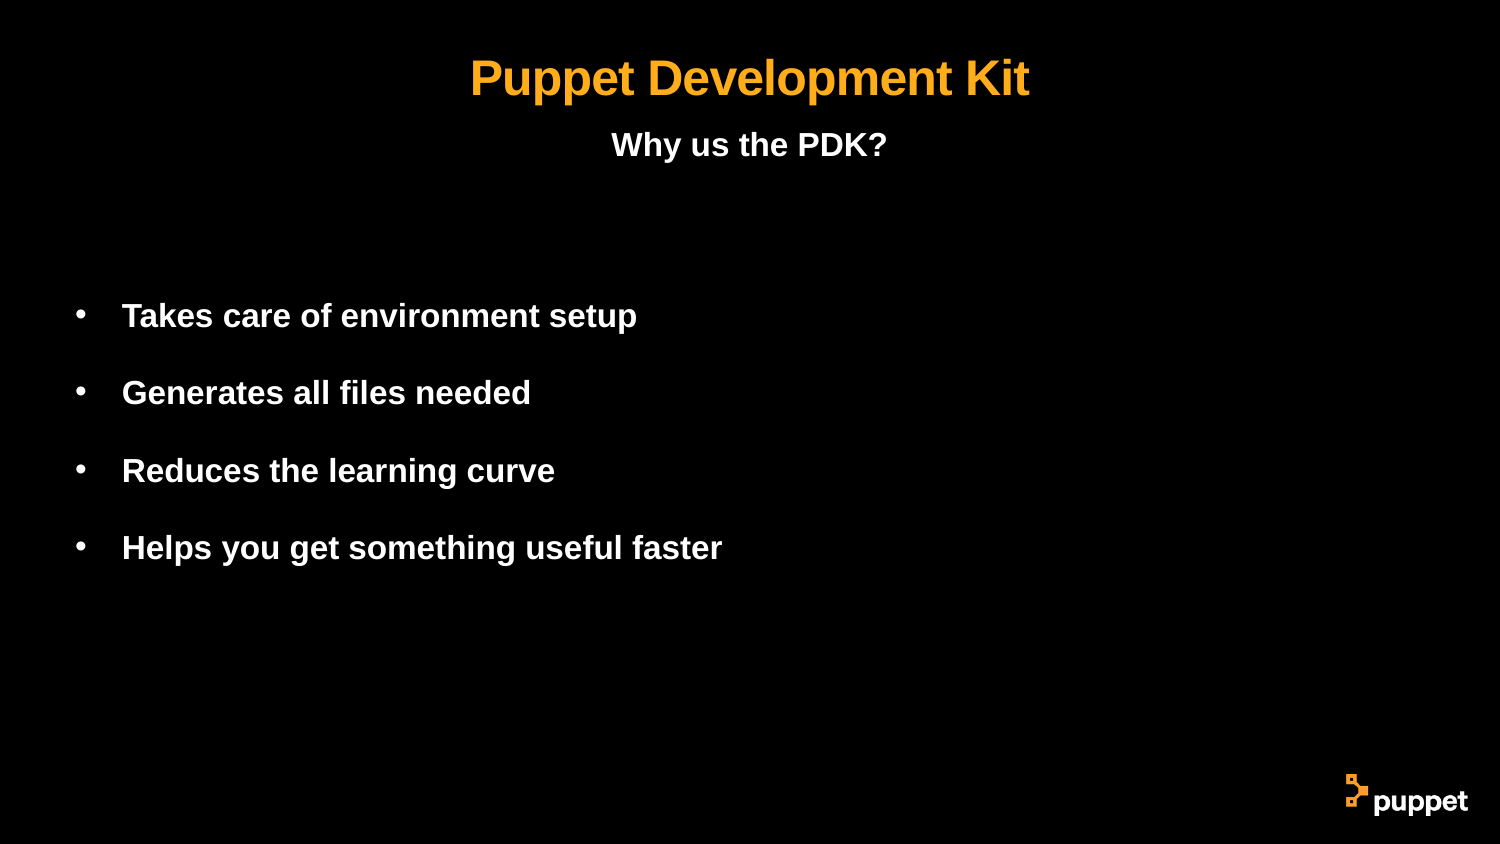

# Puppet Development Kit
Takes care of environment setup
Generates all files needed
Reduces the learning curve
Helps you get something useful faster
Why us the PDK?